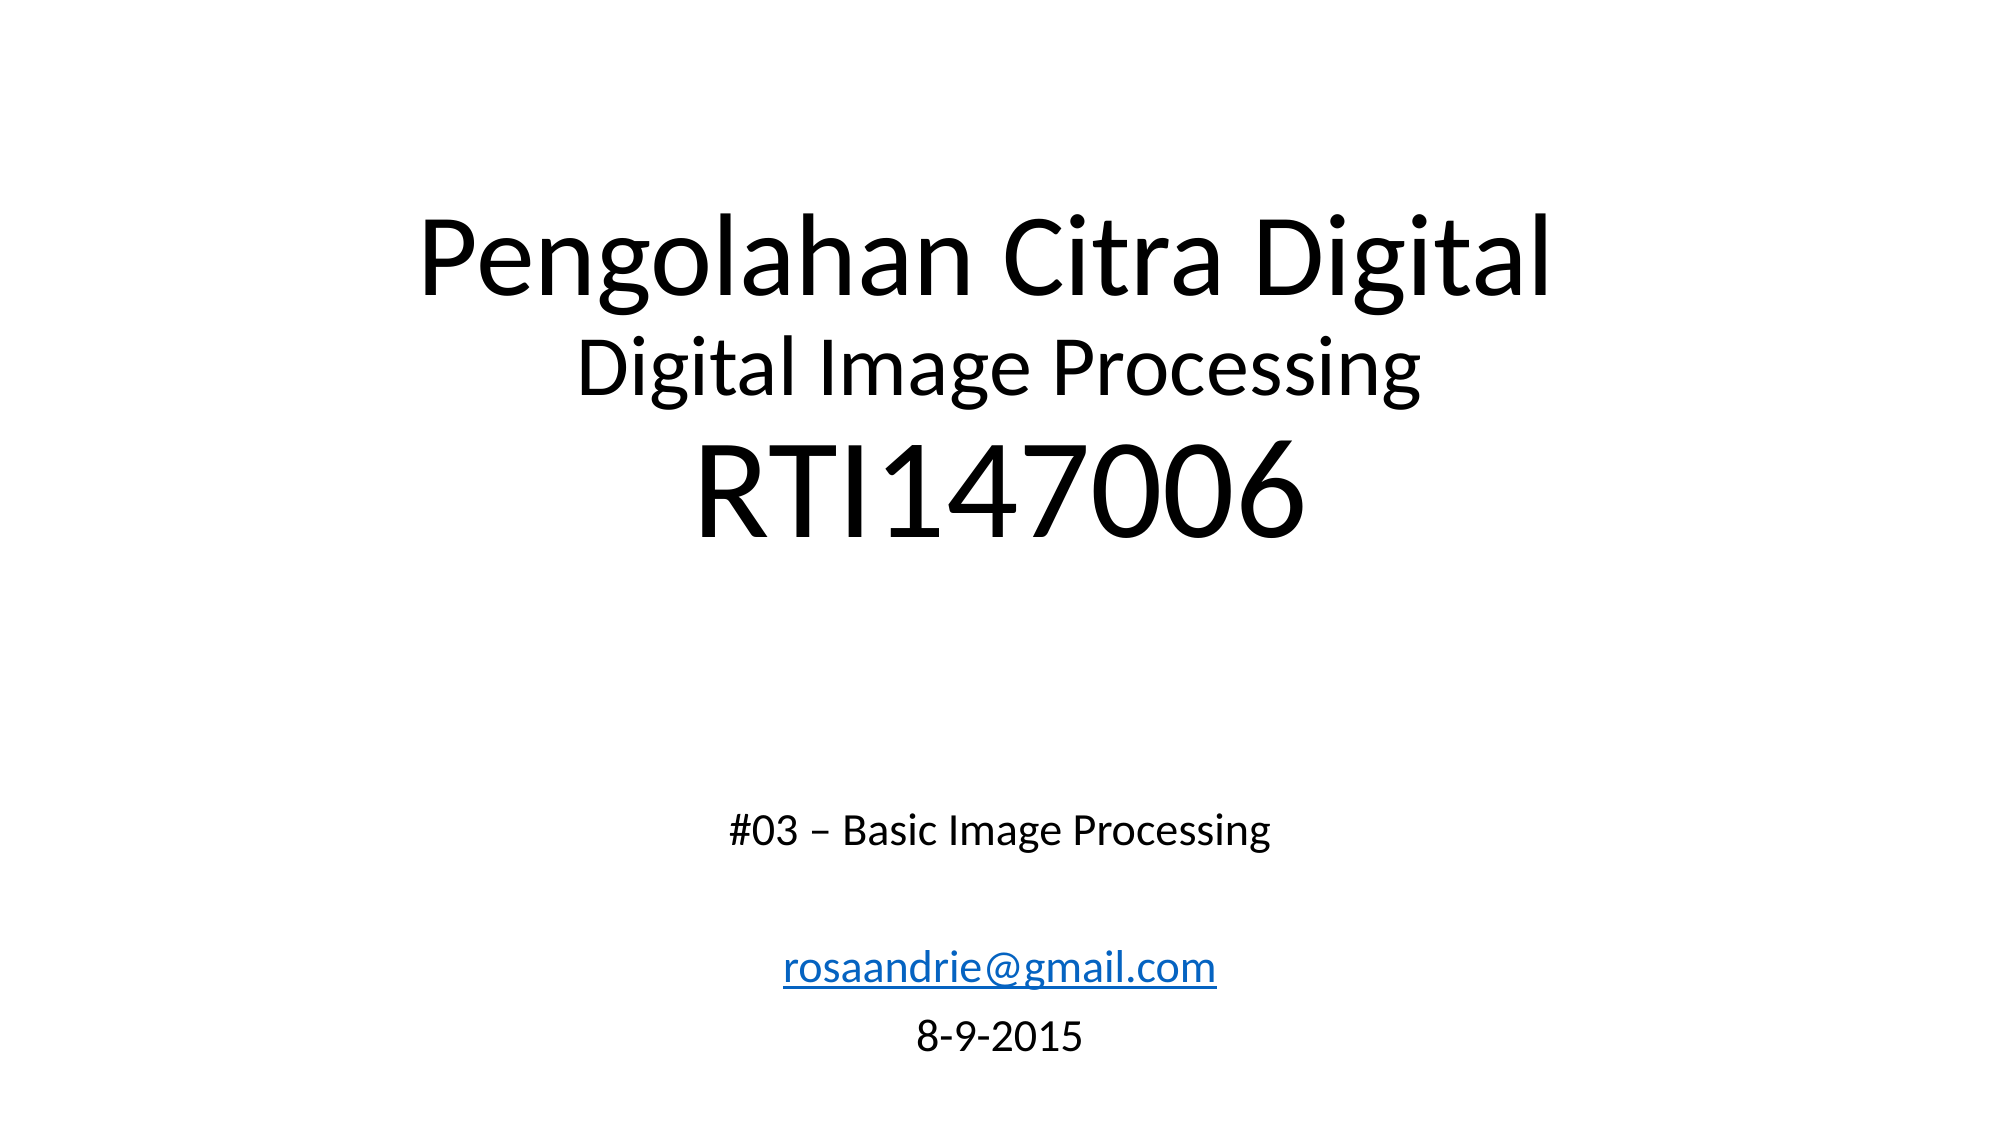

# Pengolahan Citra Digital Digital Image Processing RTI147006
#03 – Basic Image Processing

rosaandrie@gmail.com
8-9-2015